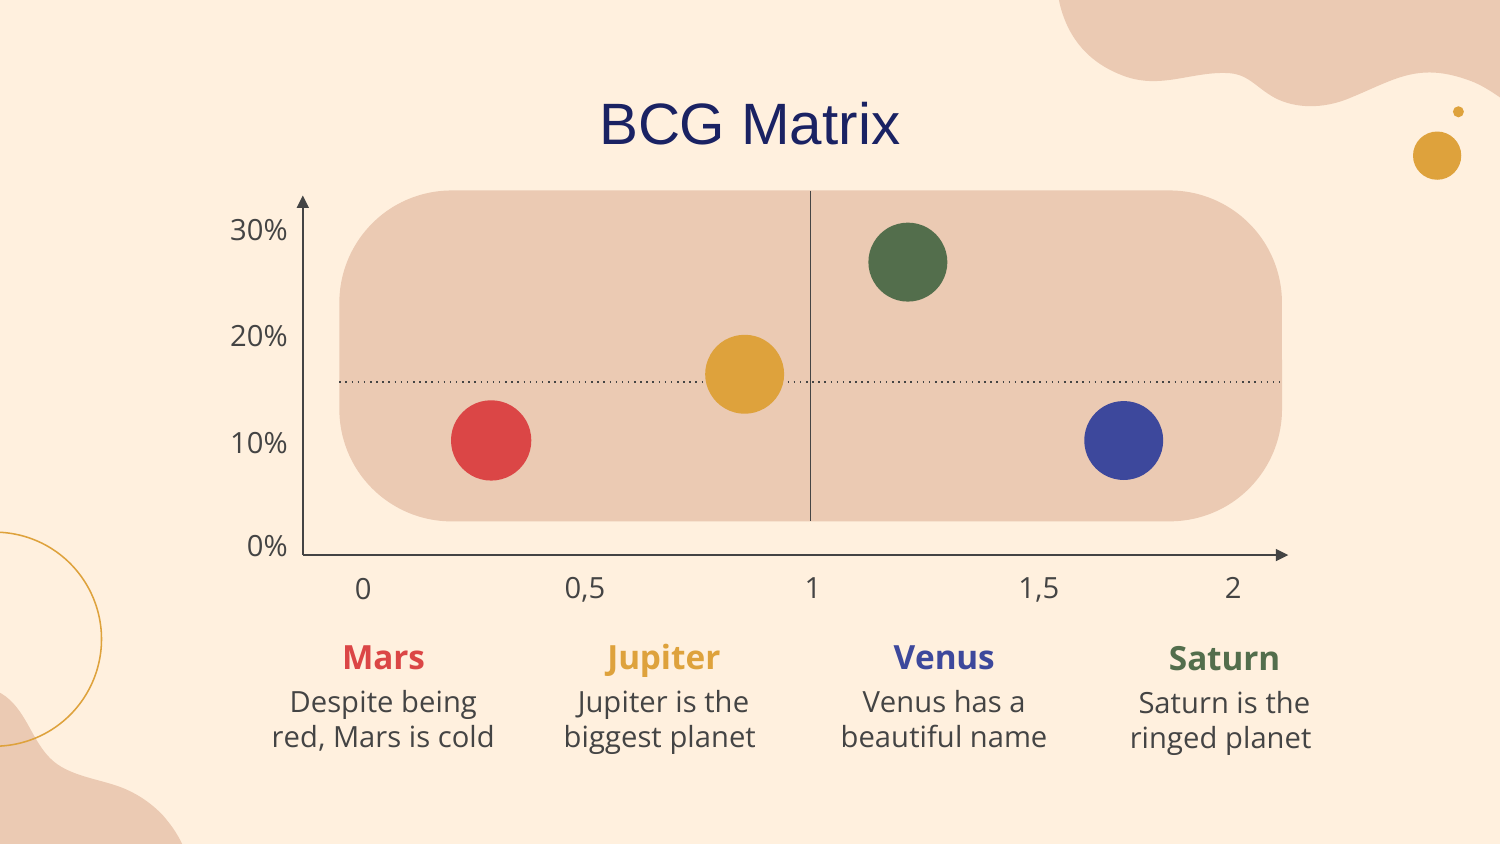

# BCG Matrix

30%

20%

10%

0%

0,5

1,5

2

1

0

Mars
Jupiter
Venus
Saturn
Despite being red, Mars is cold
Jupiter is the biggest planet
Venus has a beautiful name
Saturn is the ringed planet